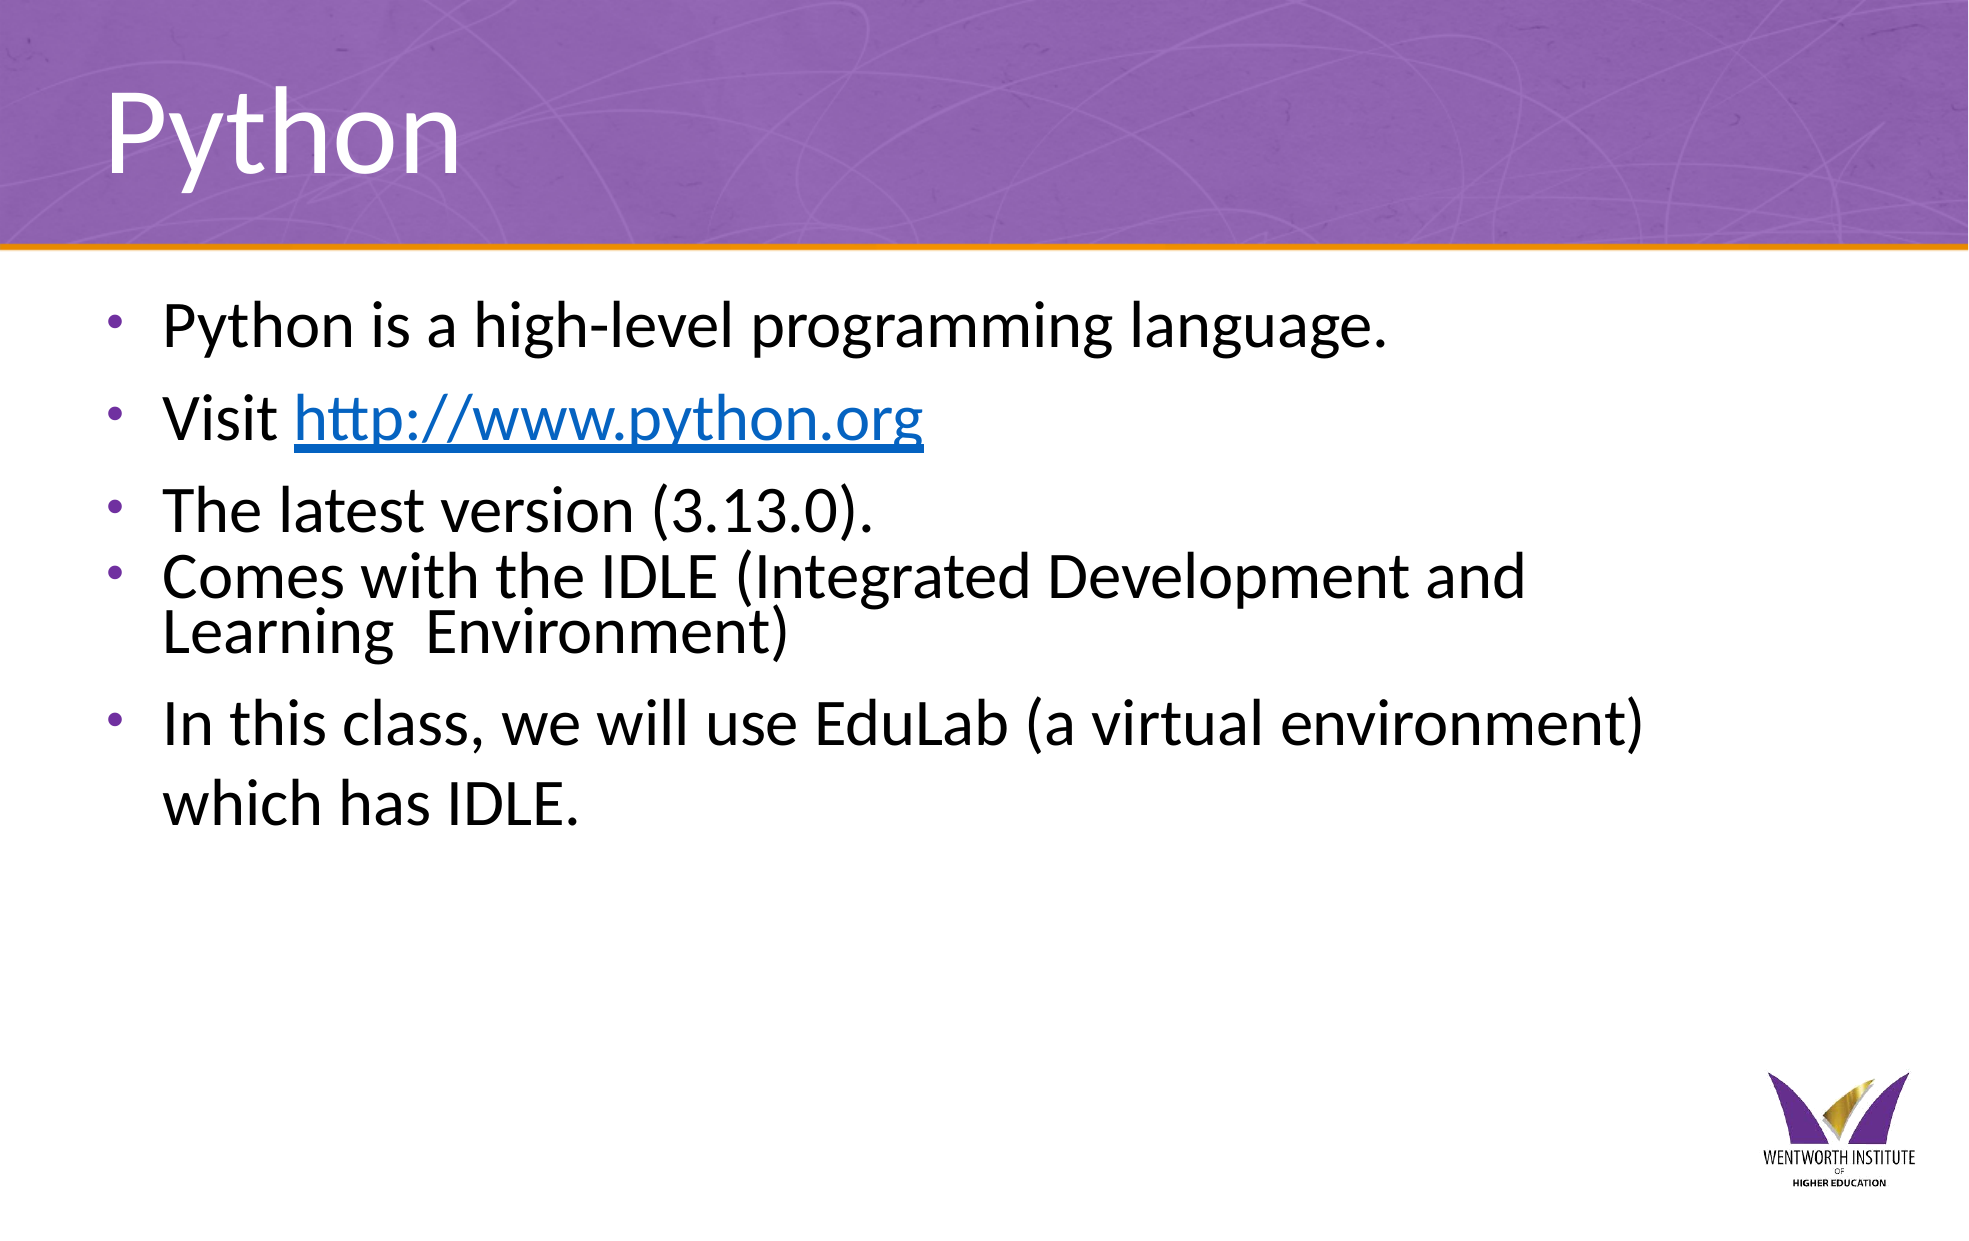

# Python
Python is a high-level programming language.
Visit http://www.python.org
The latest version (3.13.0).
Comes with the IDLE (Integrated Development and Learning  Environment)
In this class, we will use EduLab (a virtual environment) which has IDLE.